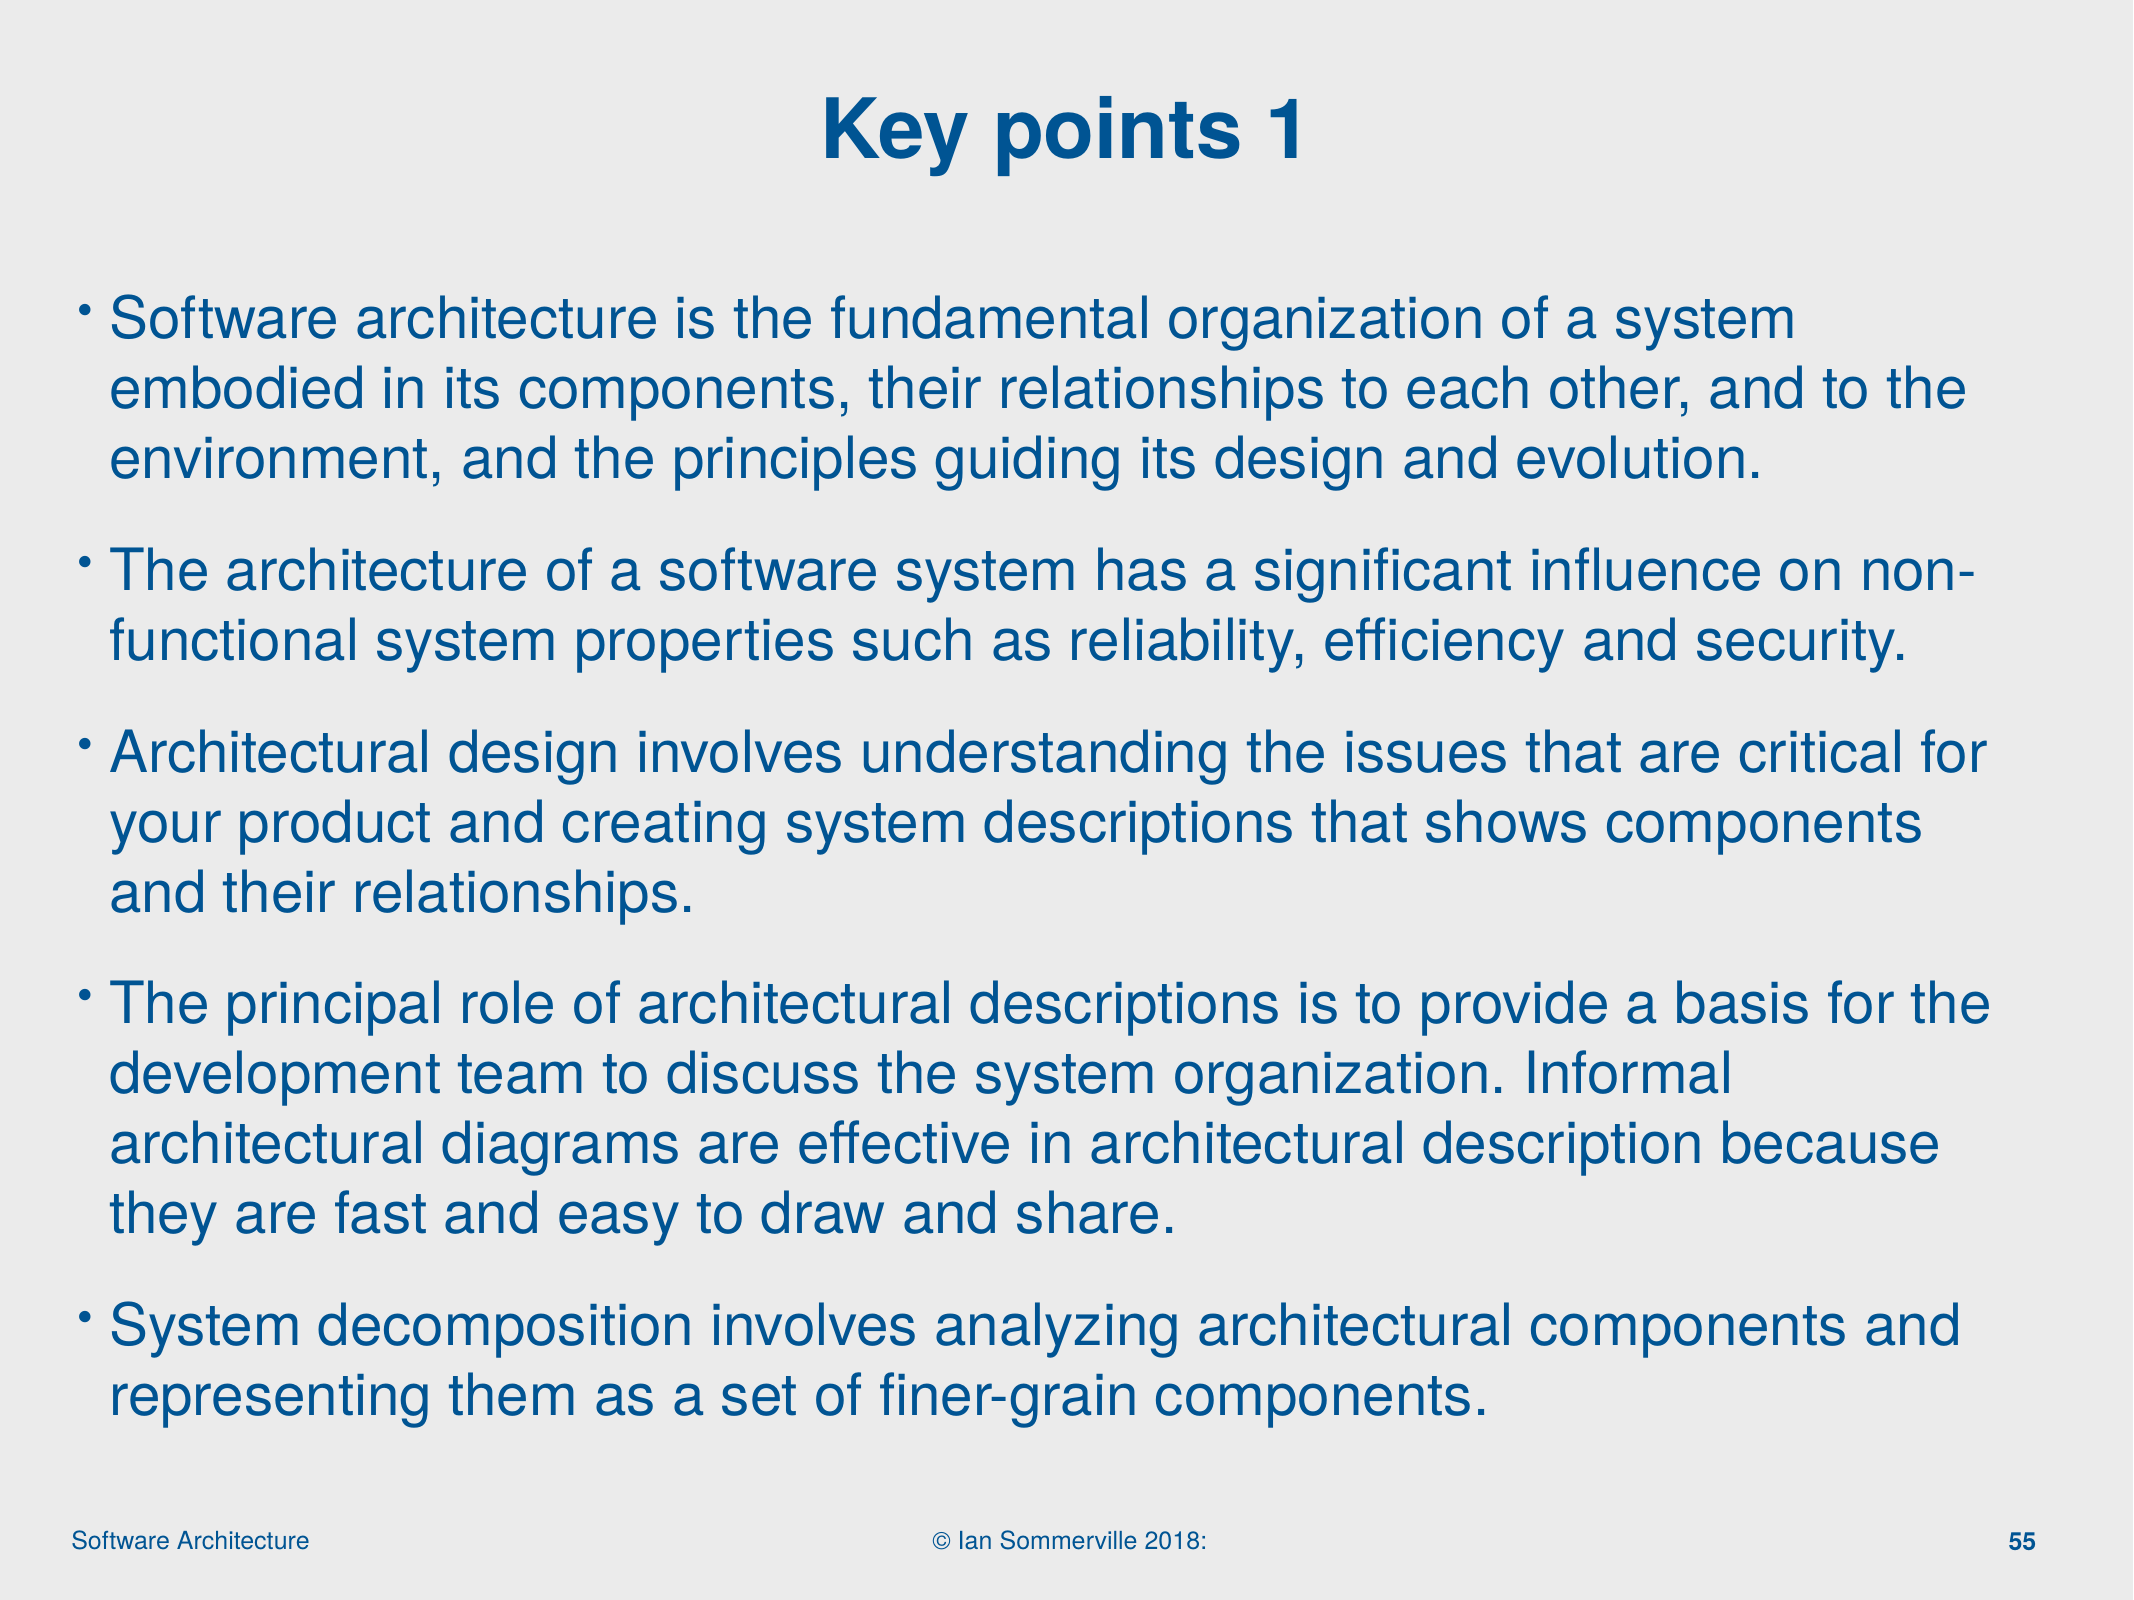

# Key points 1
Software architecture is the fundamental organization of a system embodied in its components, their relationships to each other, and to the environment, and the principles guiding its design and evolution.
The architecture of a software system has a significant influence on non-functional system properties such as reliability, efficiency and security.
Architectural design involves understanding the issues that are critical for your product and creating system descriptions that shows components and their relationships.
The principal role of architectural descriptions is to provide a basis for the development team to discuss the system organization. Informal architectural diagrams are effective in architectural description because they are fast and easy to draw and share.
System decomposition involves analyzing architectural components and representing them as a set of finer-grain components.
55